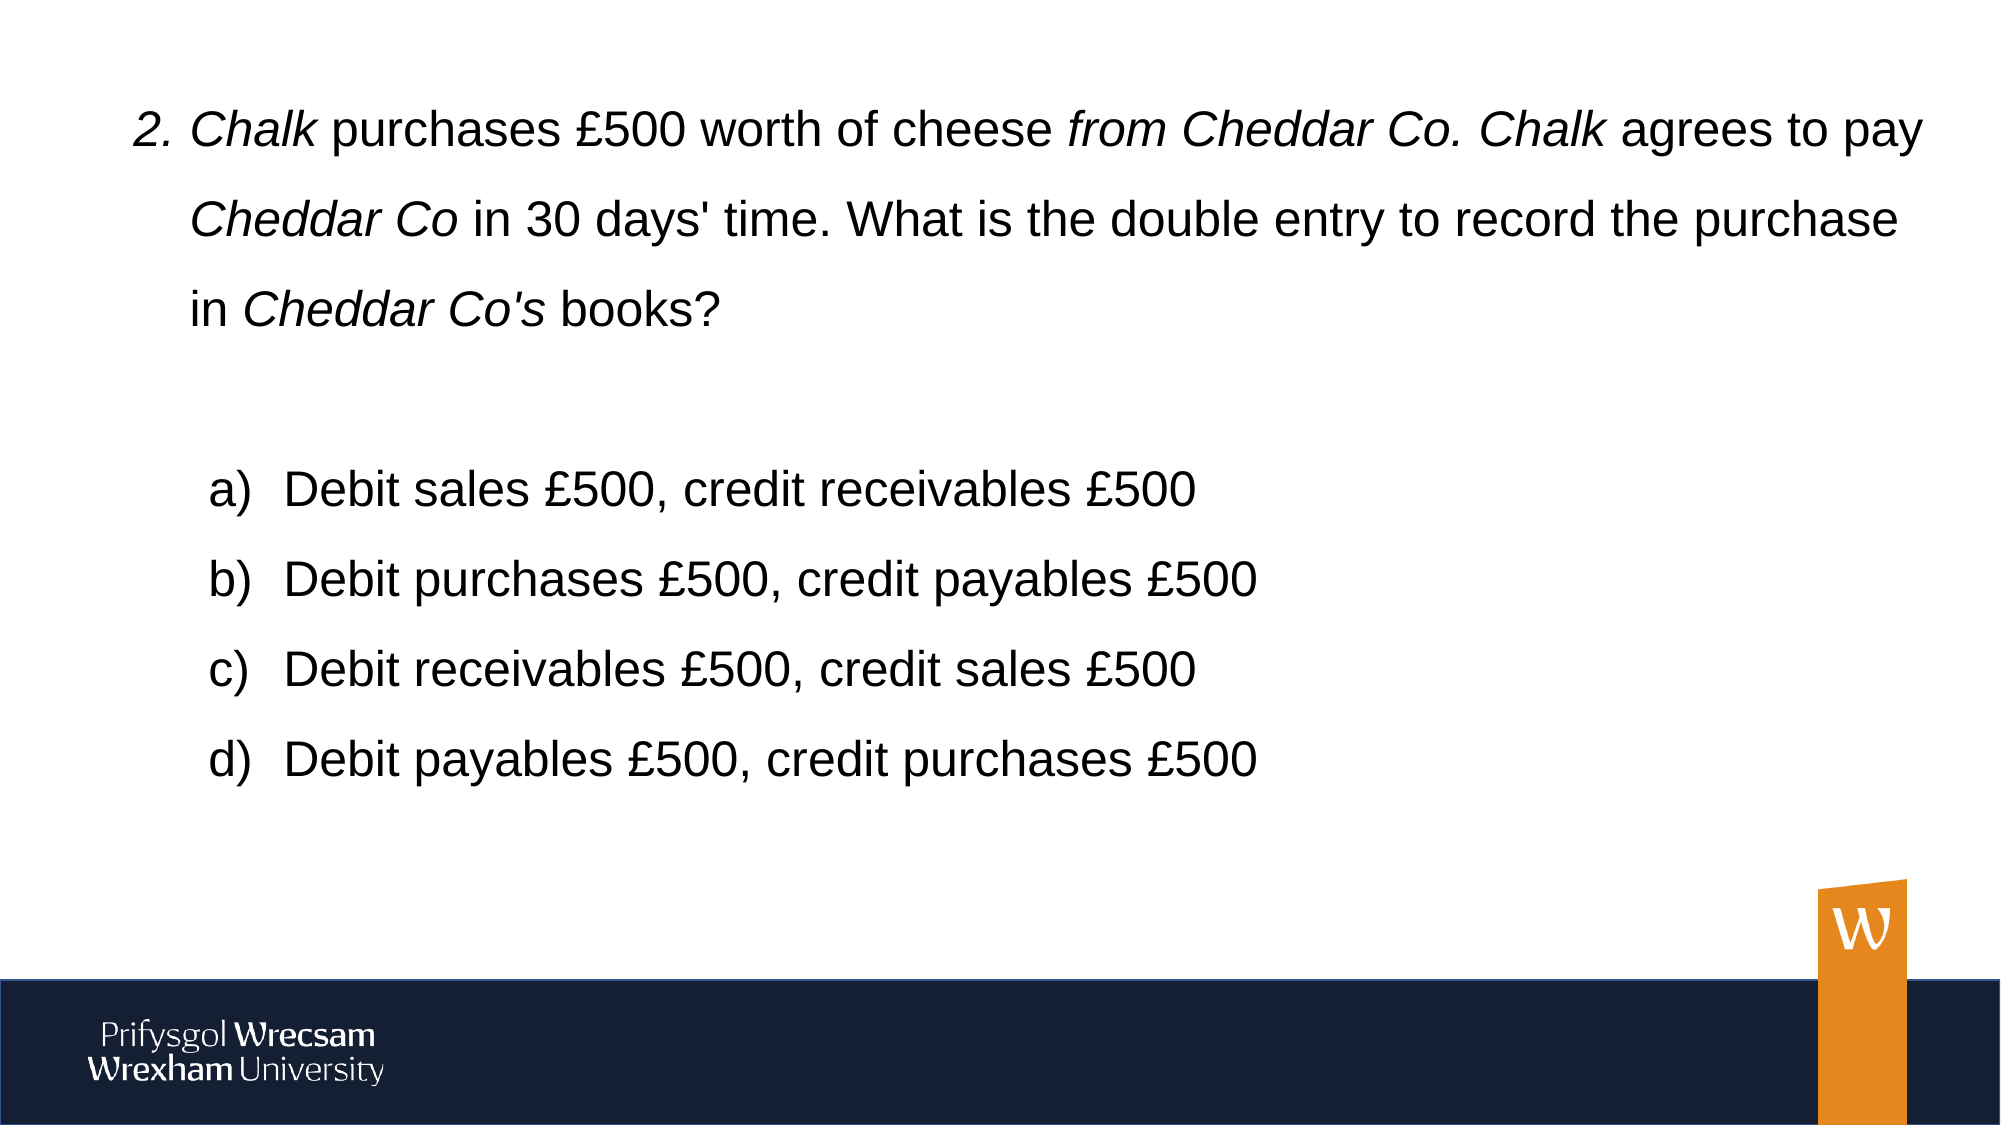

Chalk purchases £500 worth of cheese from Cheddar Co. Chalk agrees to pay Cheddar Co in 30 days' time. What is the double entry to record the purchase in Cheddar Co's books?

Debit sales £500, credit receivables £500
Debit purchases £500, credit payables £500
Debit receivables £500, credit sales £500
Debit payables £500, credit purchases £500